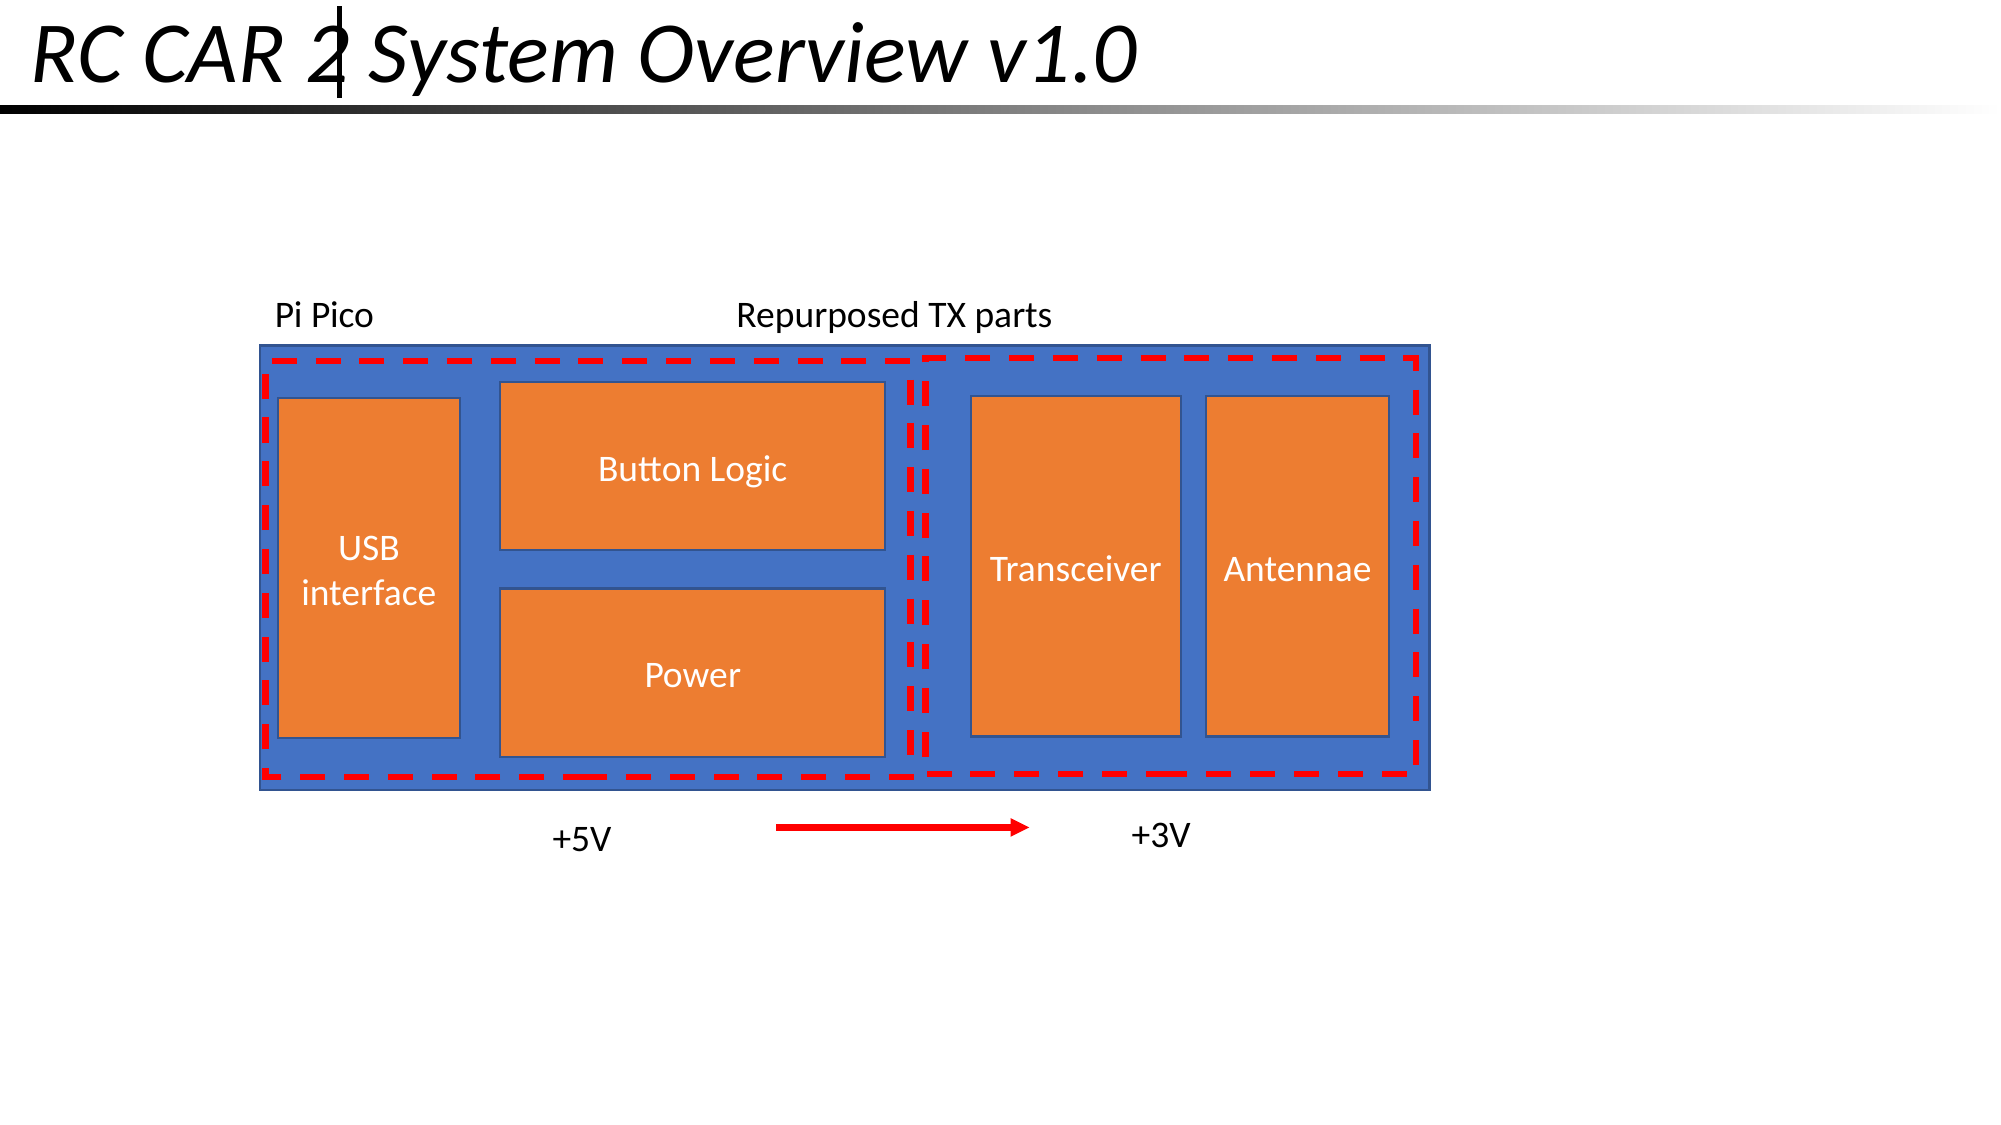

# RC CAR 2 System Overview v1.0
Text
Pi Pico
Repurposed TX parts

Button Logic
Transceiver
Antennae
USB interface
Power
+3V
+5V